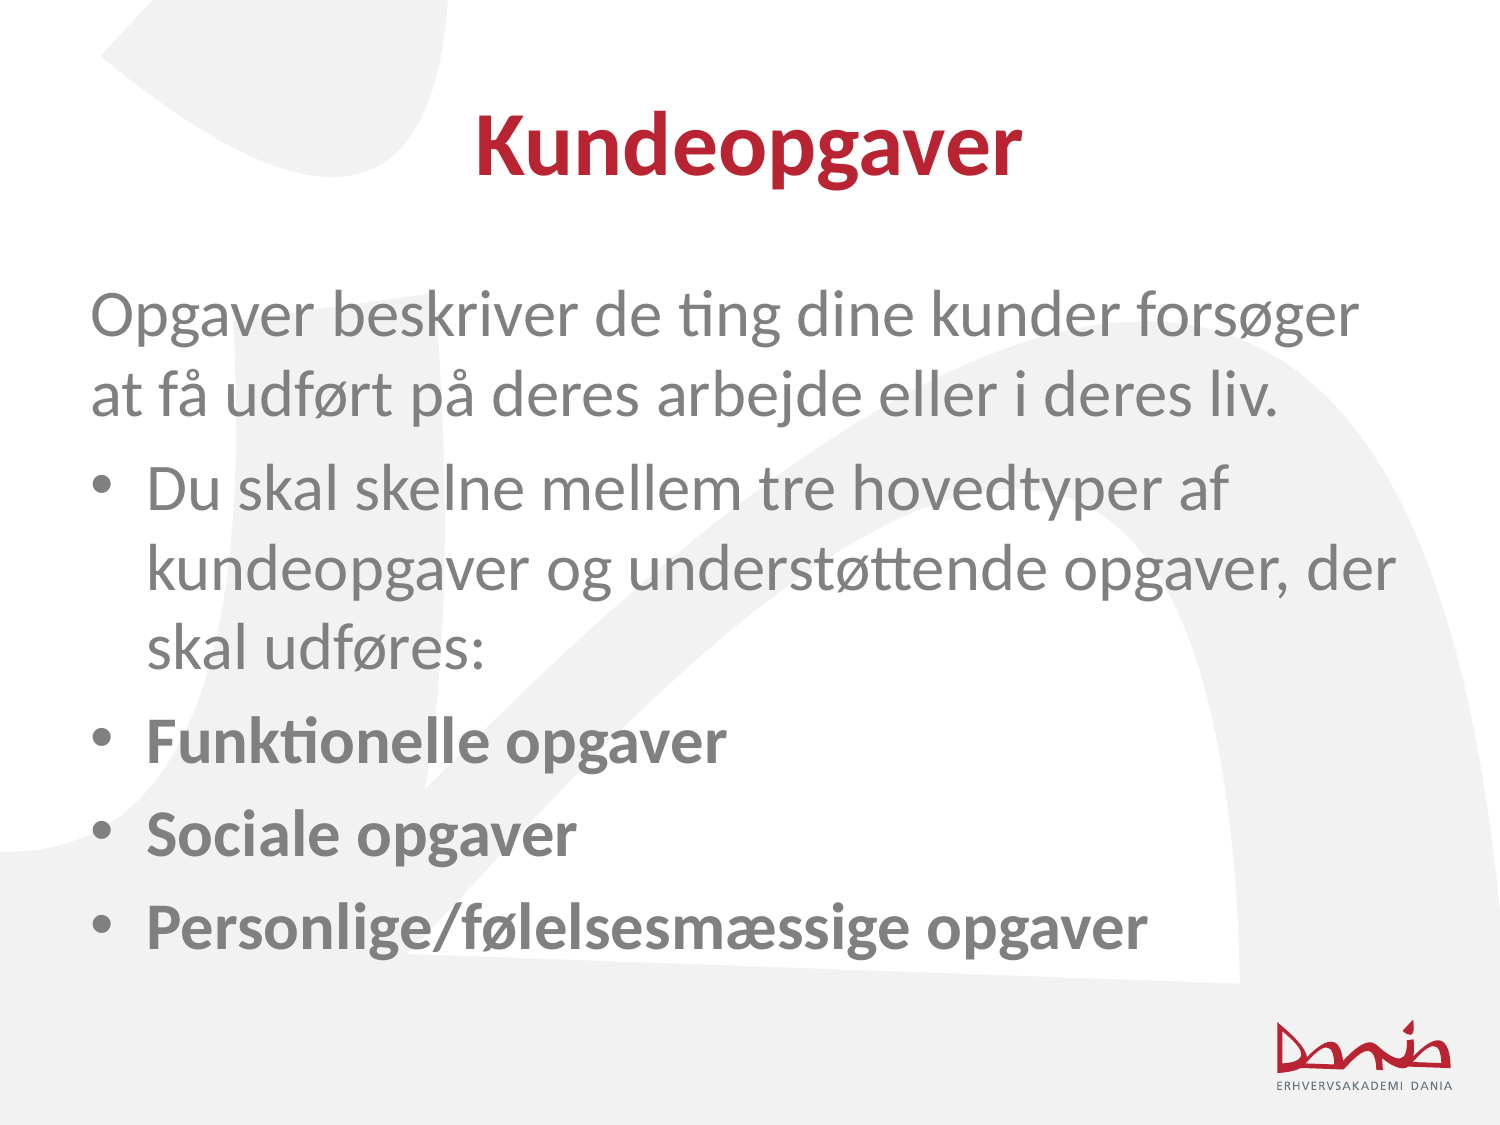

# Kundeopgaver
Opgaver beskriver de ting dine kunder forsøger at få udført på deres arbejde eller i deres liv.
Du skal skelne mellem tre hovedtyper af kundeopgaver og understøttende opgaver, der skal udføres:
Funktionelle opgaver
Sociale opgaver
Personlige/følelsesmæssige opgaver